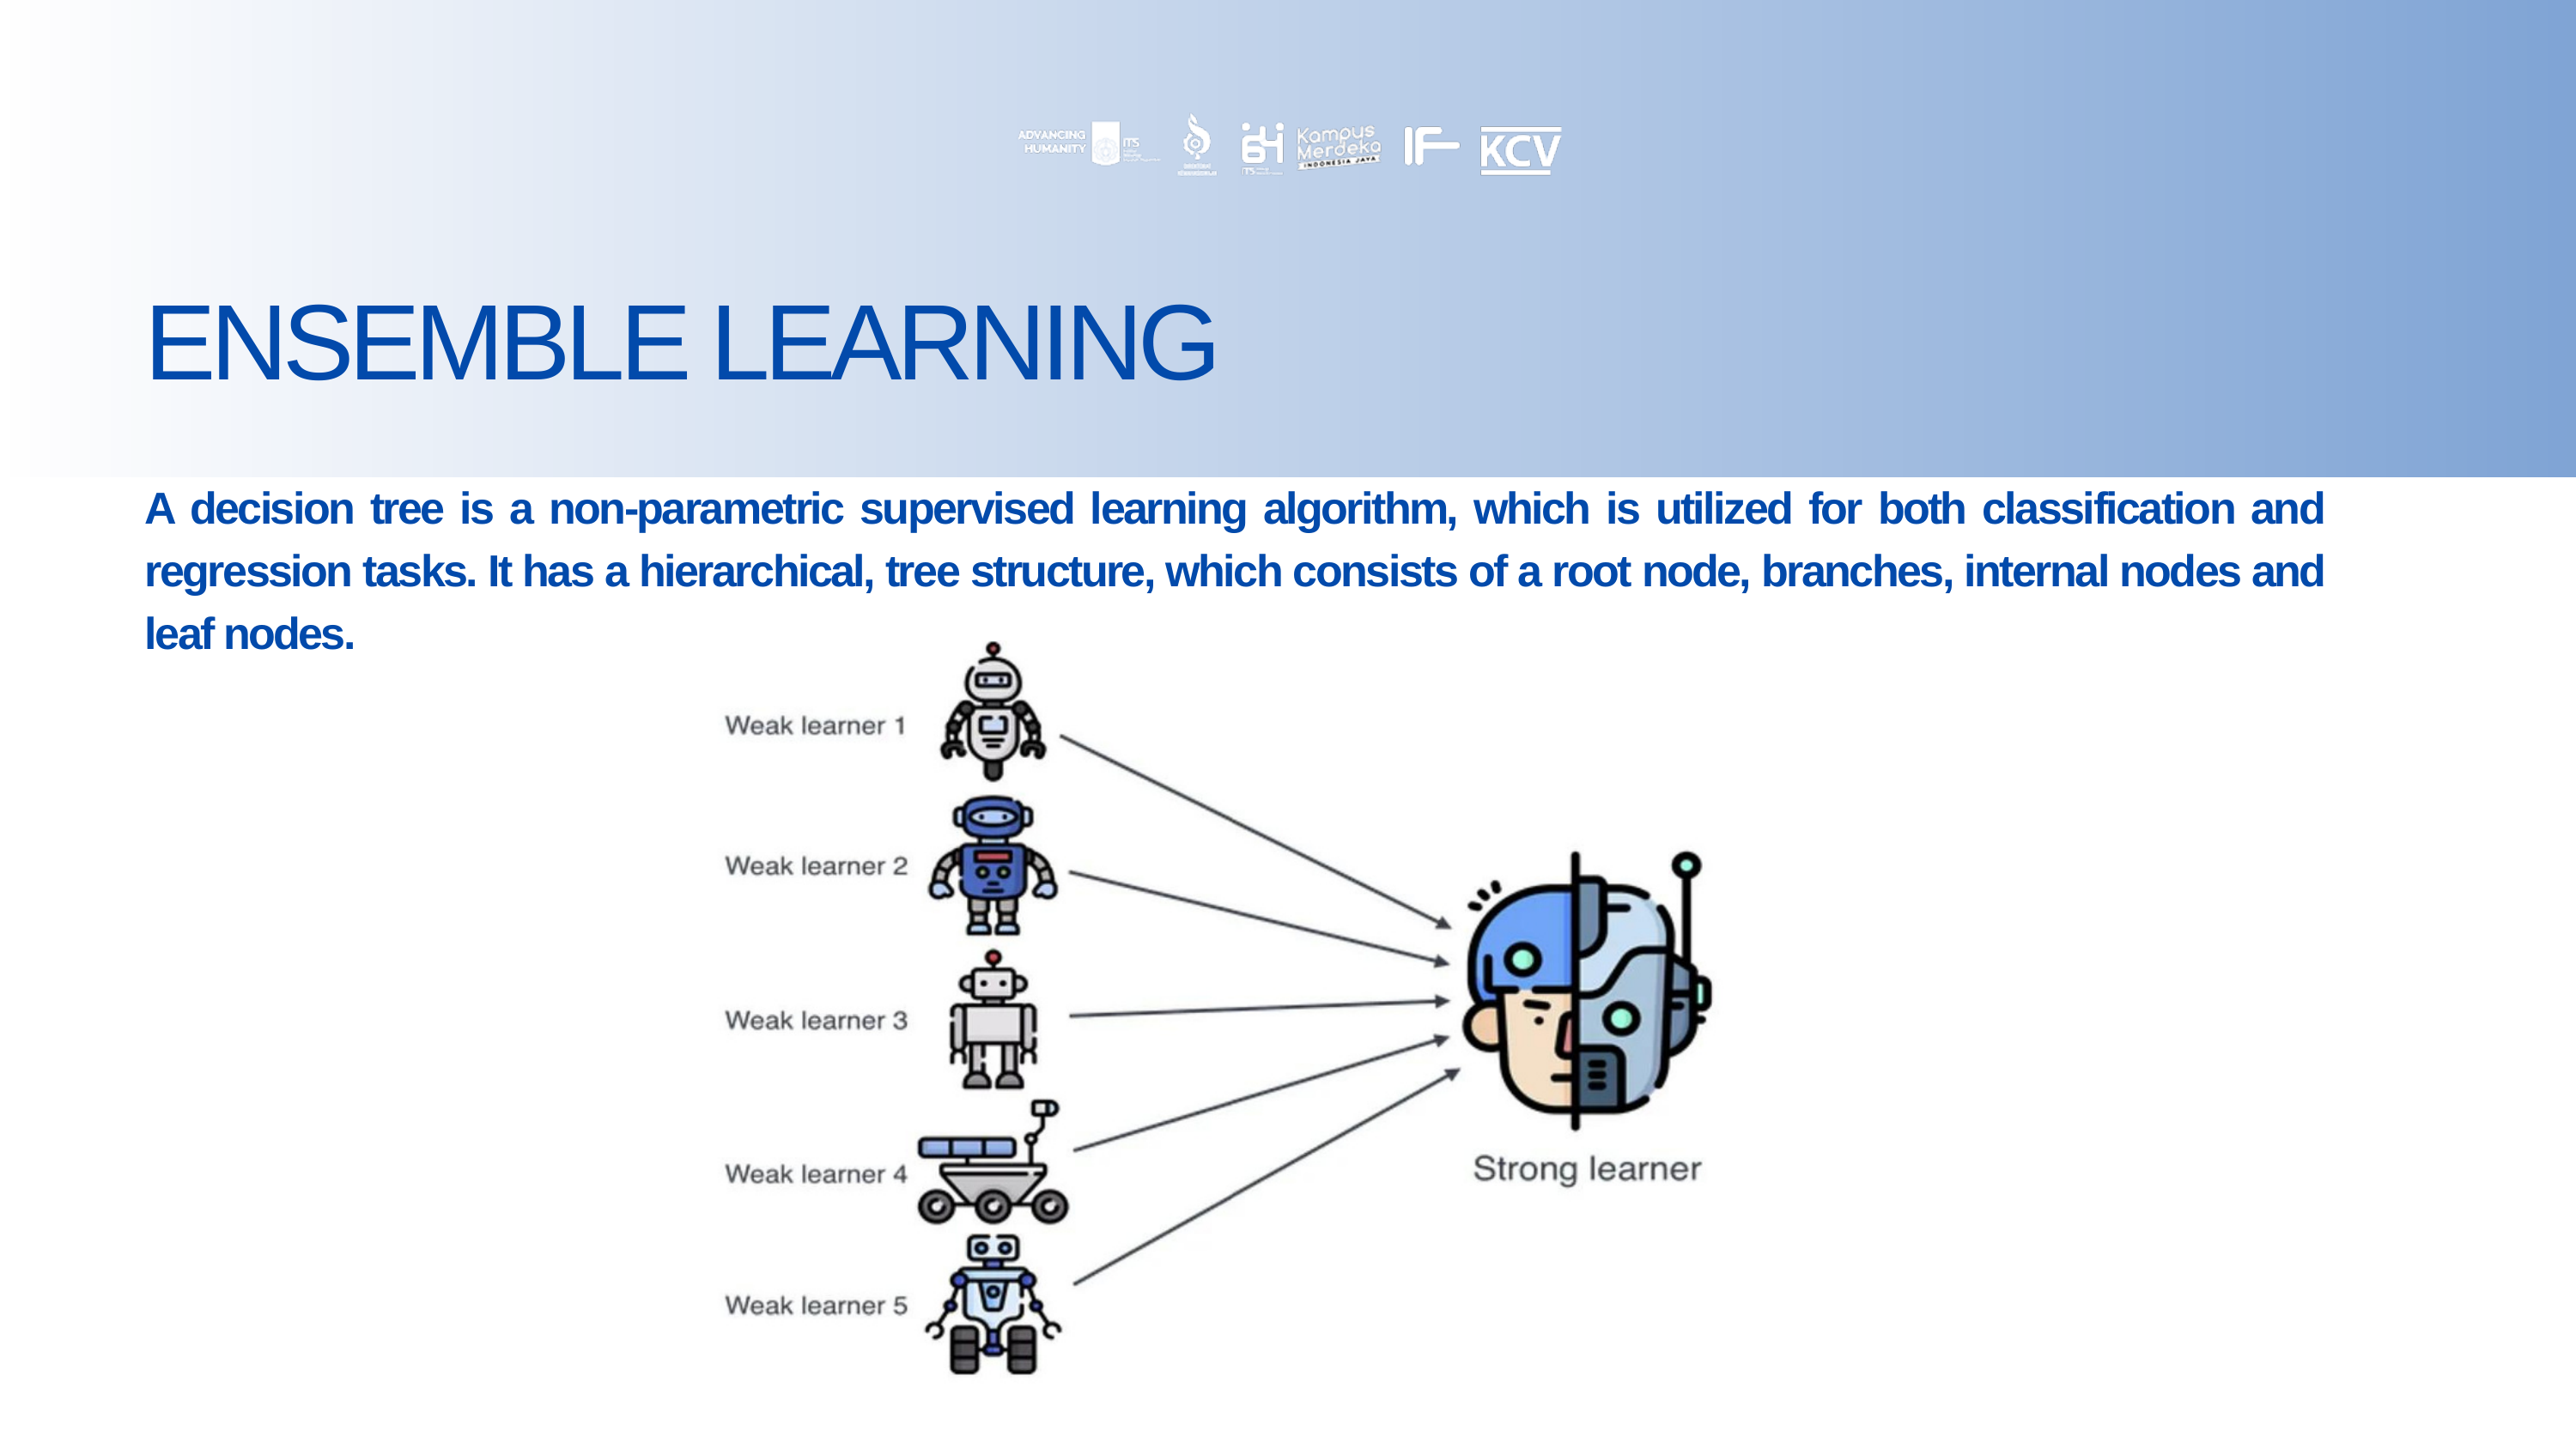

ENSEMBLE LEARNING
A decision tree is a non-parametric supervised learning algorithm, which is utilized for both classification and regression tasks. It has a hierarchical, tree structure, which consists of a root node, branches, internal nodes and leaf nodes.